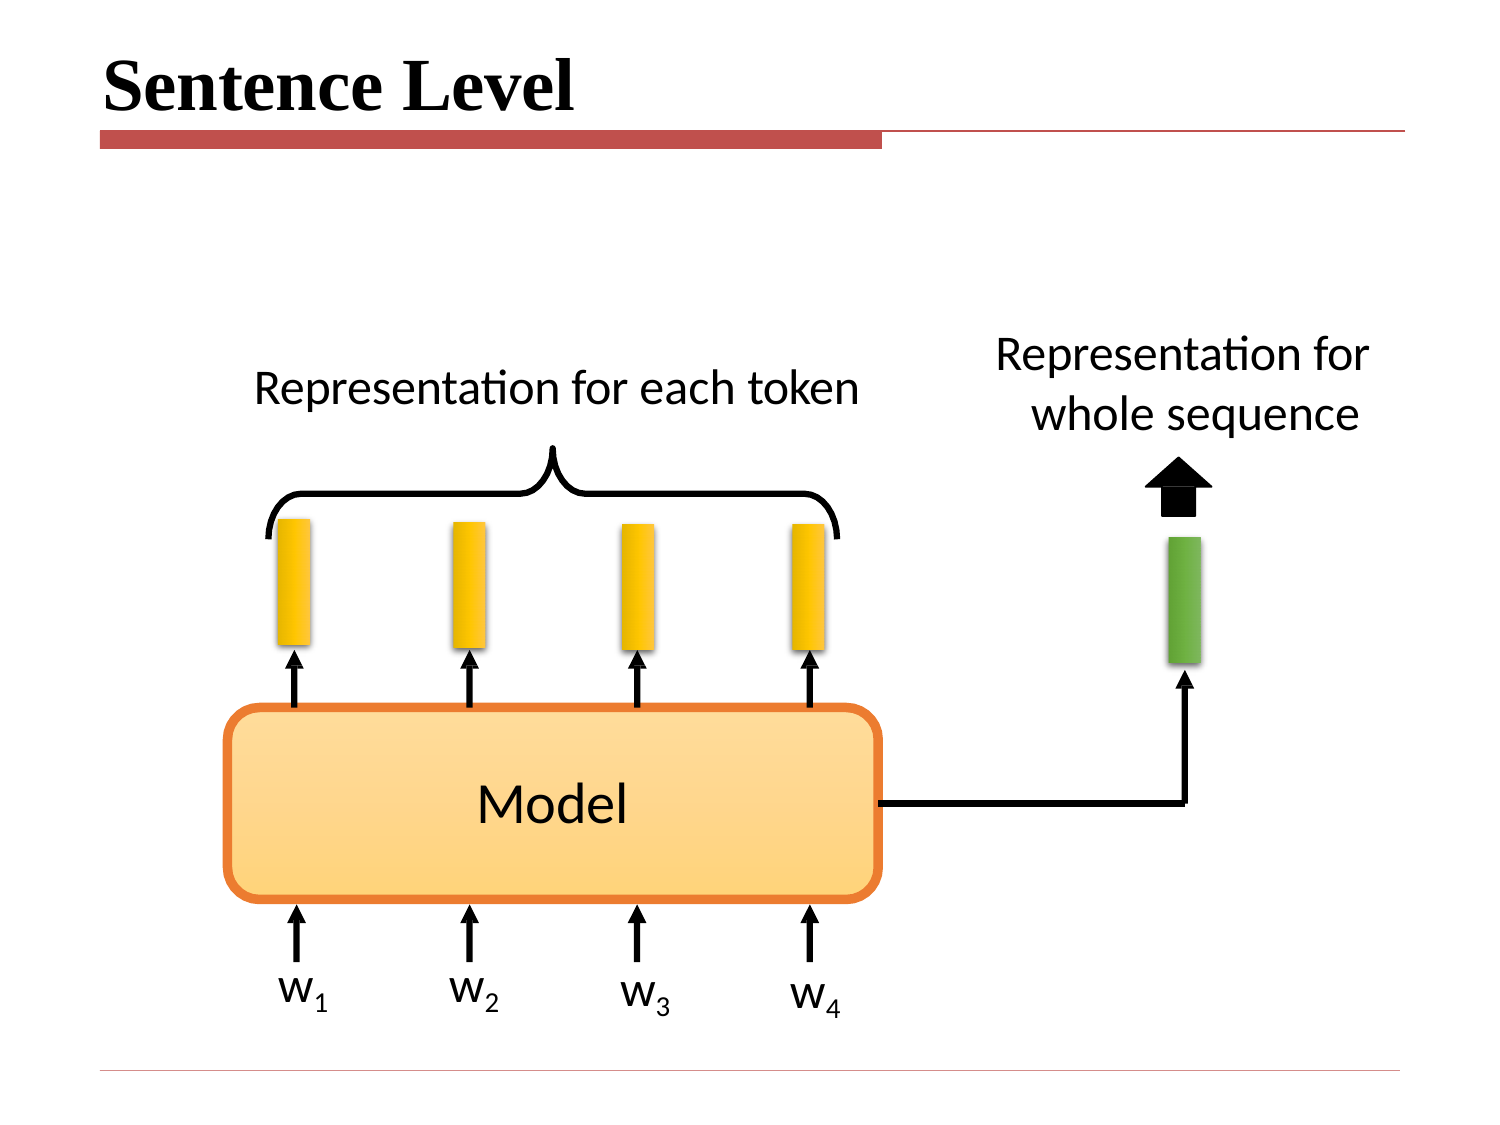

# Sentence Level

Representation for  whole sequence
Representation for each token

Model

w1
w2
w3
w4